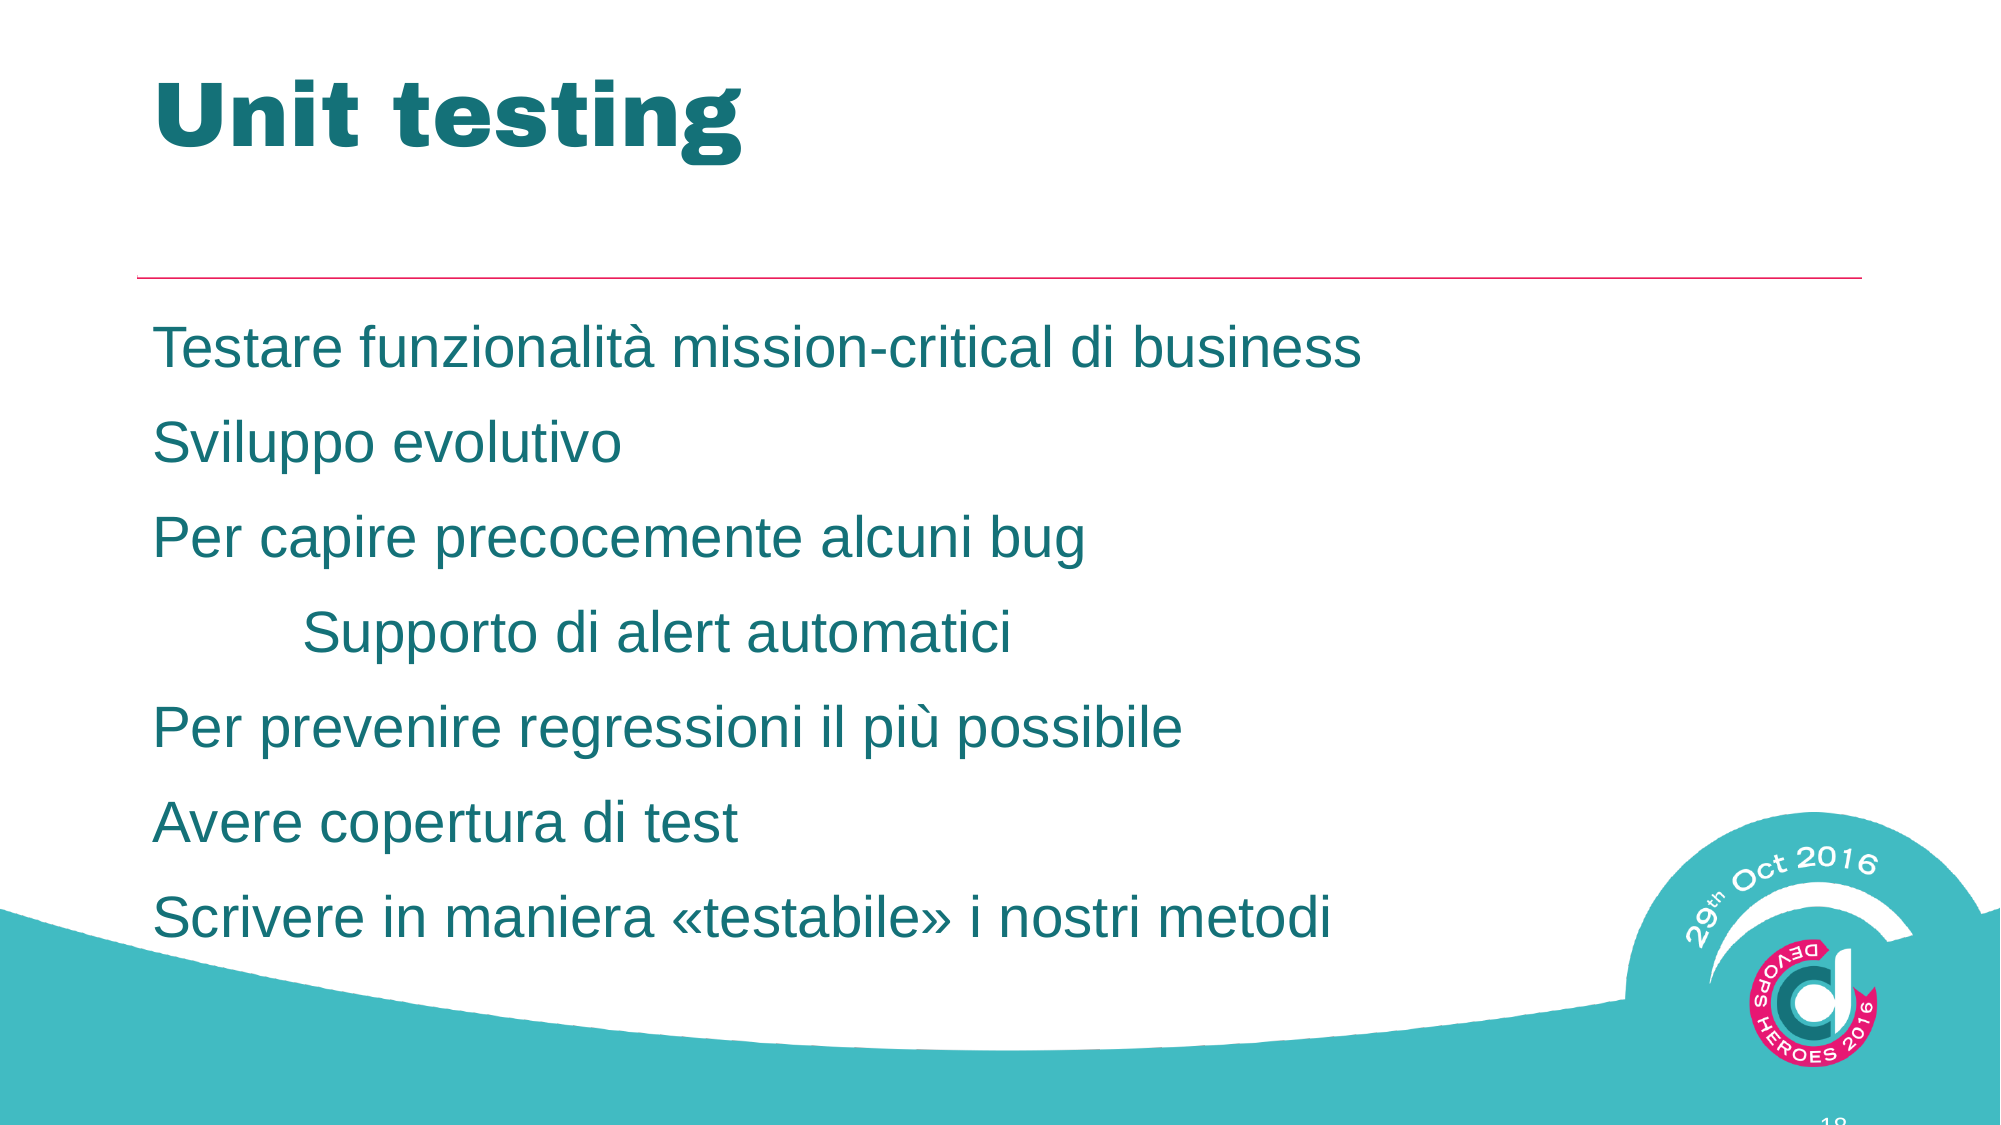

# Unit testing
Testare funzionalità mission-critical di business
Sviluppo evolutivo
Per capire precocemente alcuni bug
	Supporto di alert automatici
Per prevenire regressioni il più possibile
Avere copertura di test
Scrivere in maniera «testabile» i nostri metodi
18